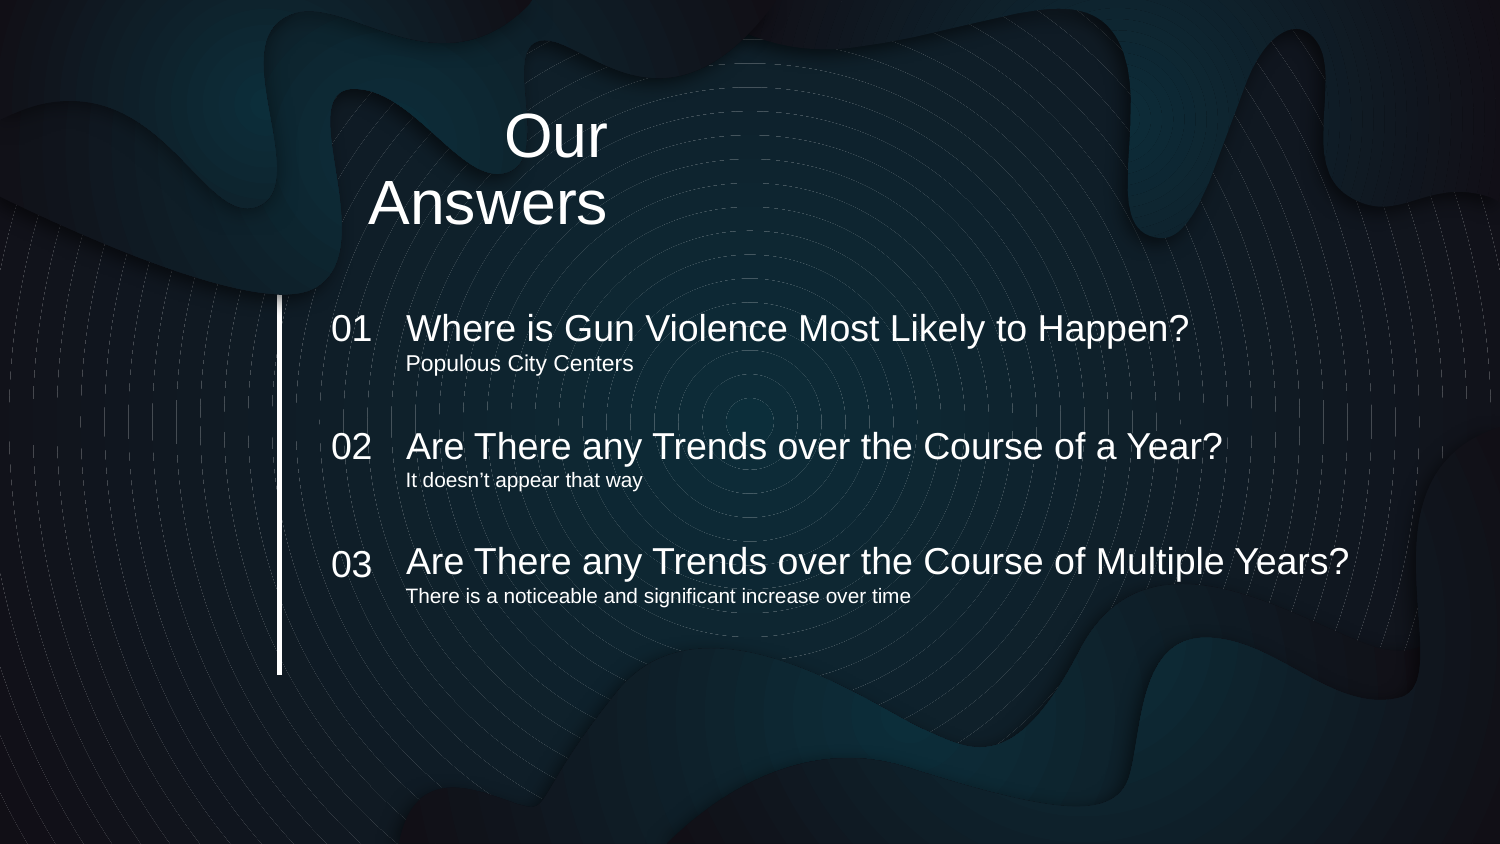

# Our Answers
Where is Gun Violence Most Likely to Happen?
01
Populous City Centers
Are There any Trends over the Course of a Year?
02
It doesn’t appear that way

Are There any Trends over the Course of Multiple Years?
03
There is a noticeable and significant increase over time